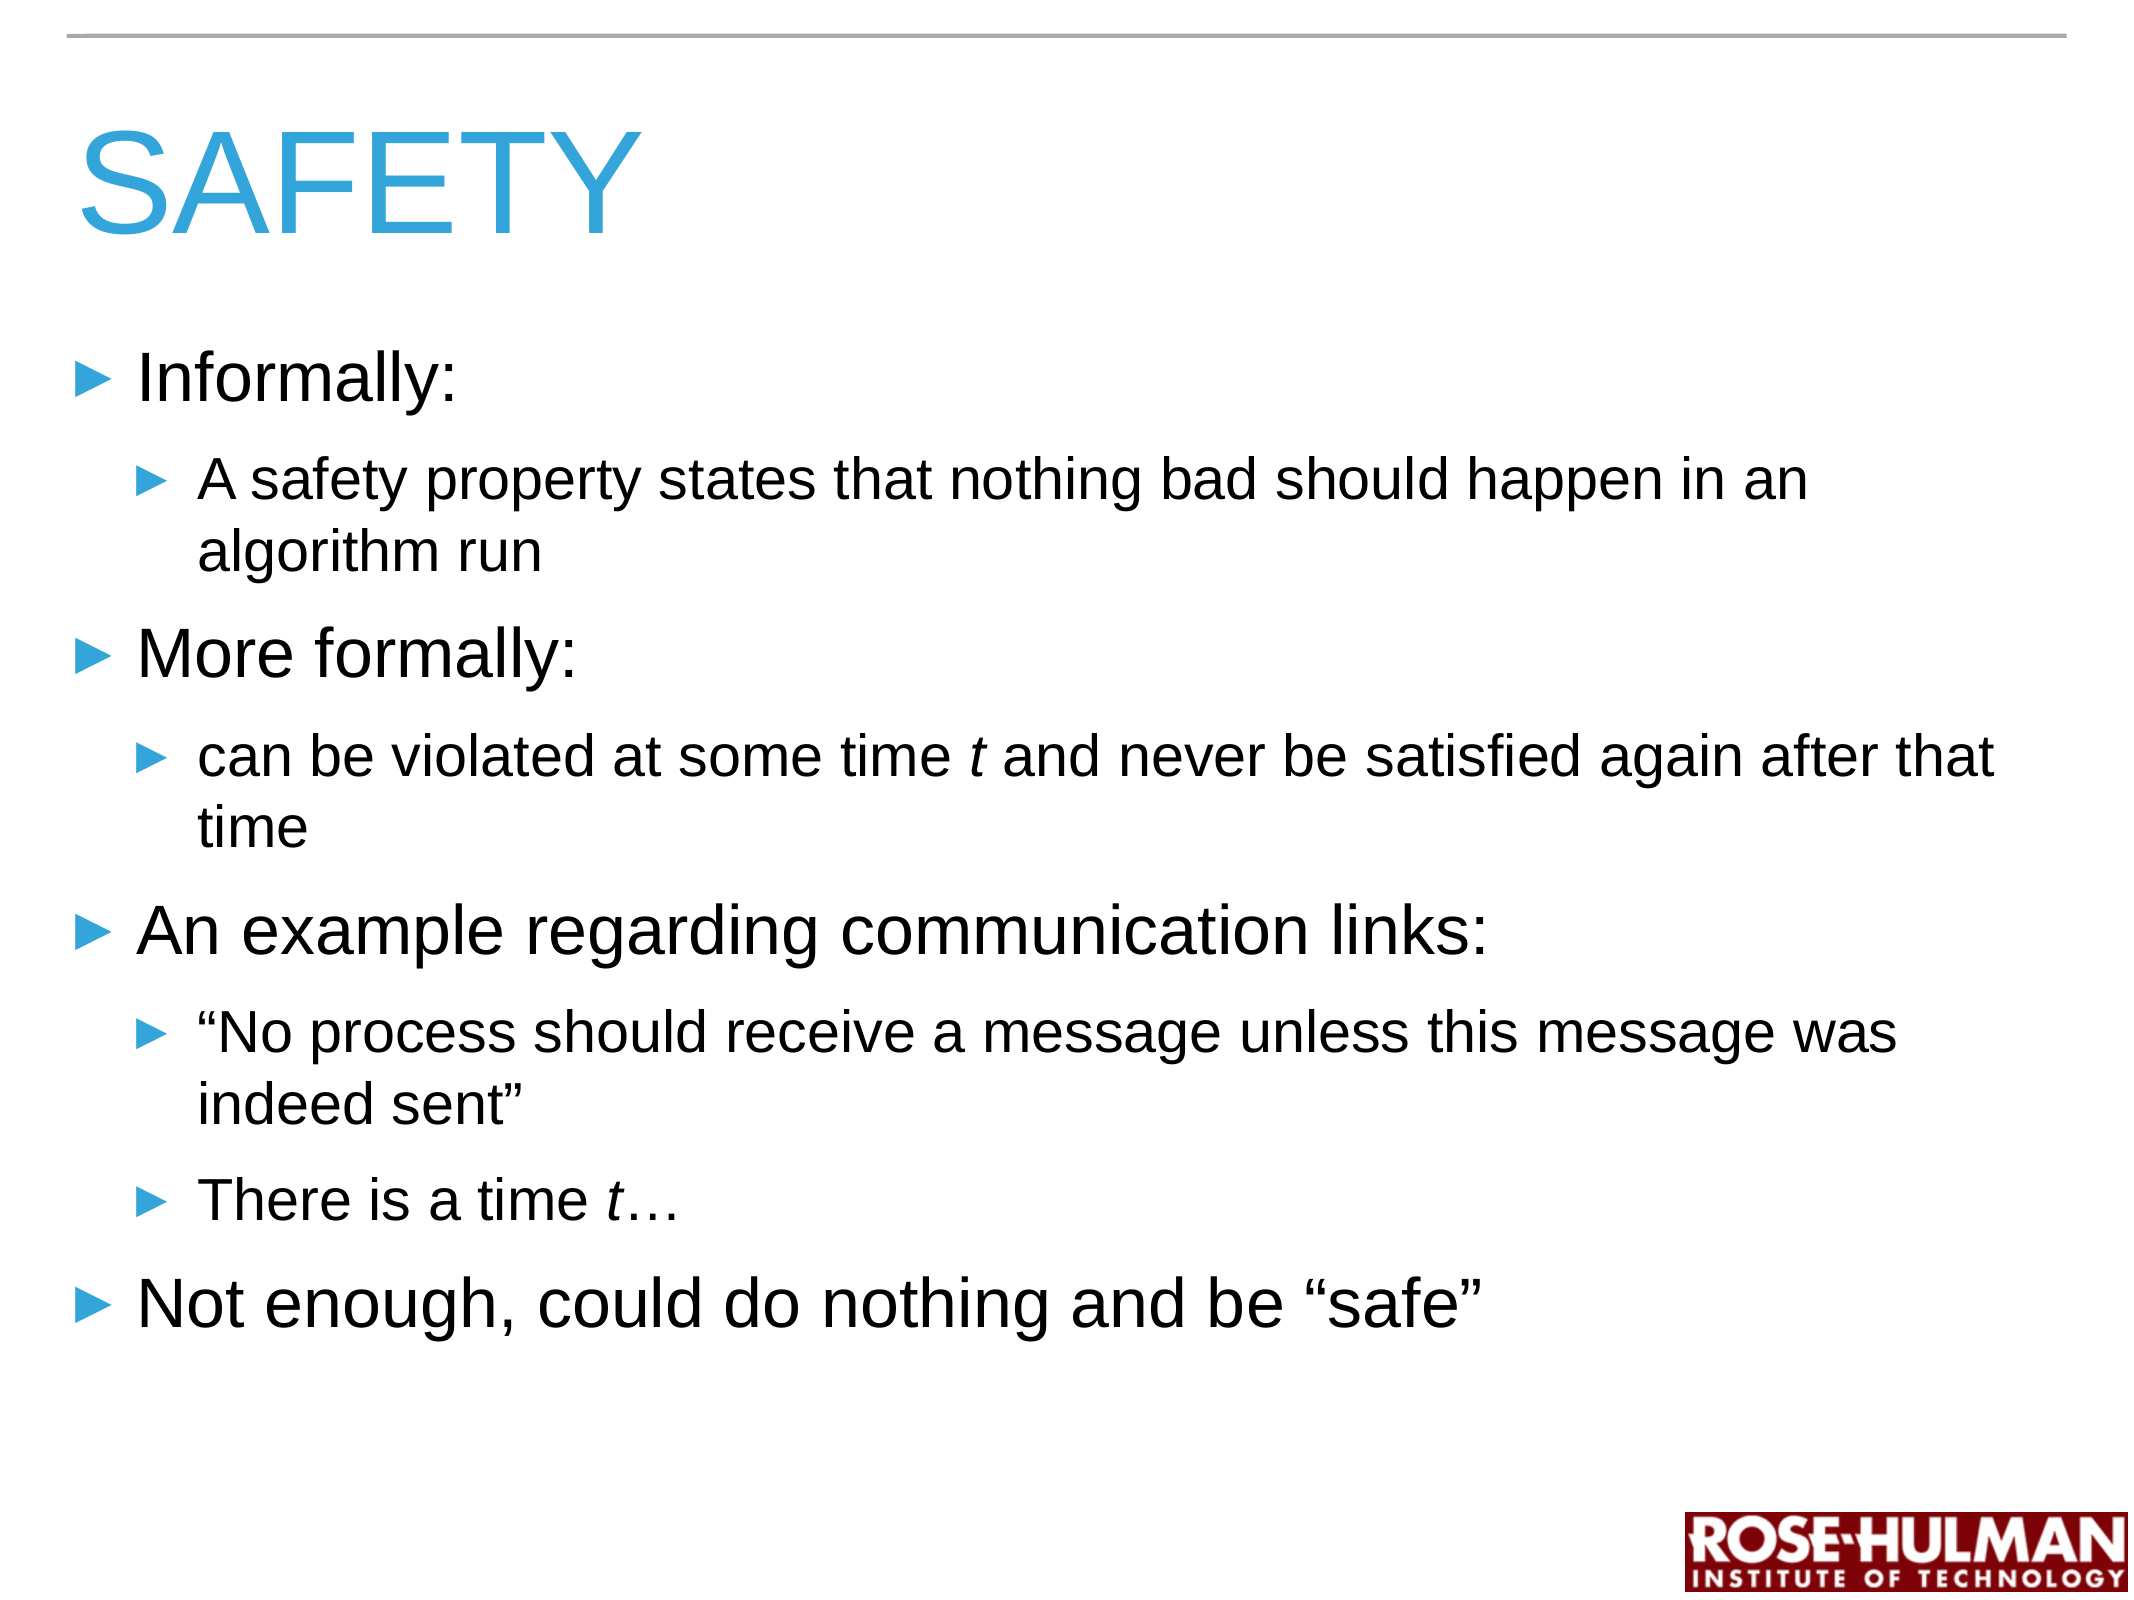

# safety
Informally:
A safety property states that nothing bad should happen in an algorithm run
More formally:
can be violated at some time t and never be satisfied again after that time
An example regarding communication links:
“No process should receive a message unless this message was indeed sent”
There is a time t…
Not enough, could do nothing and be “safe”
15